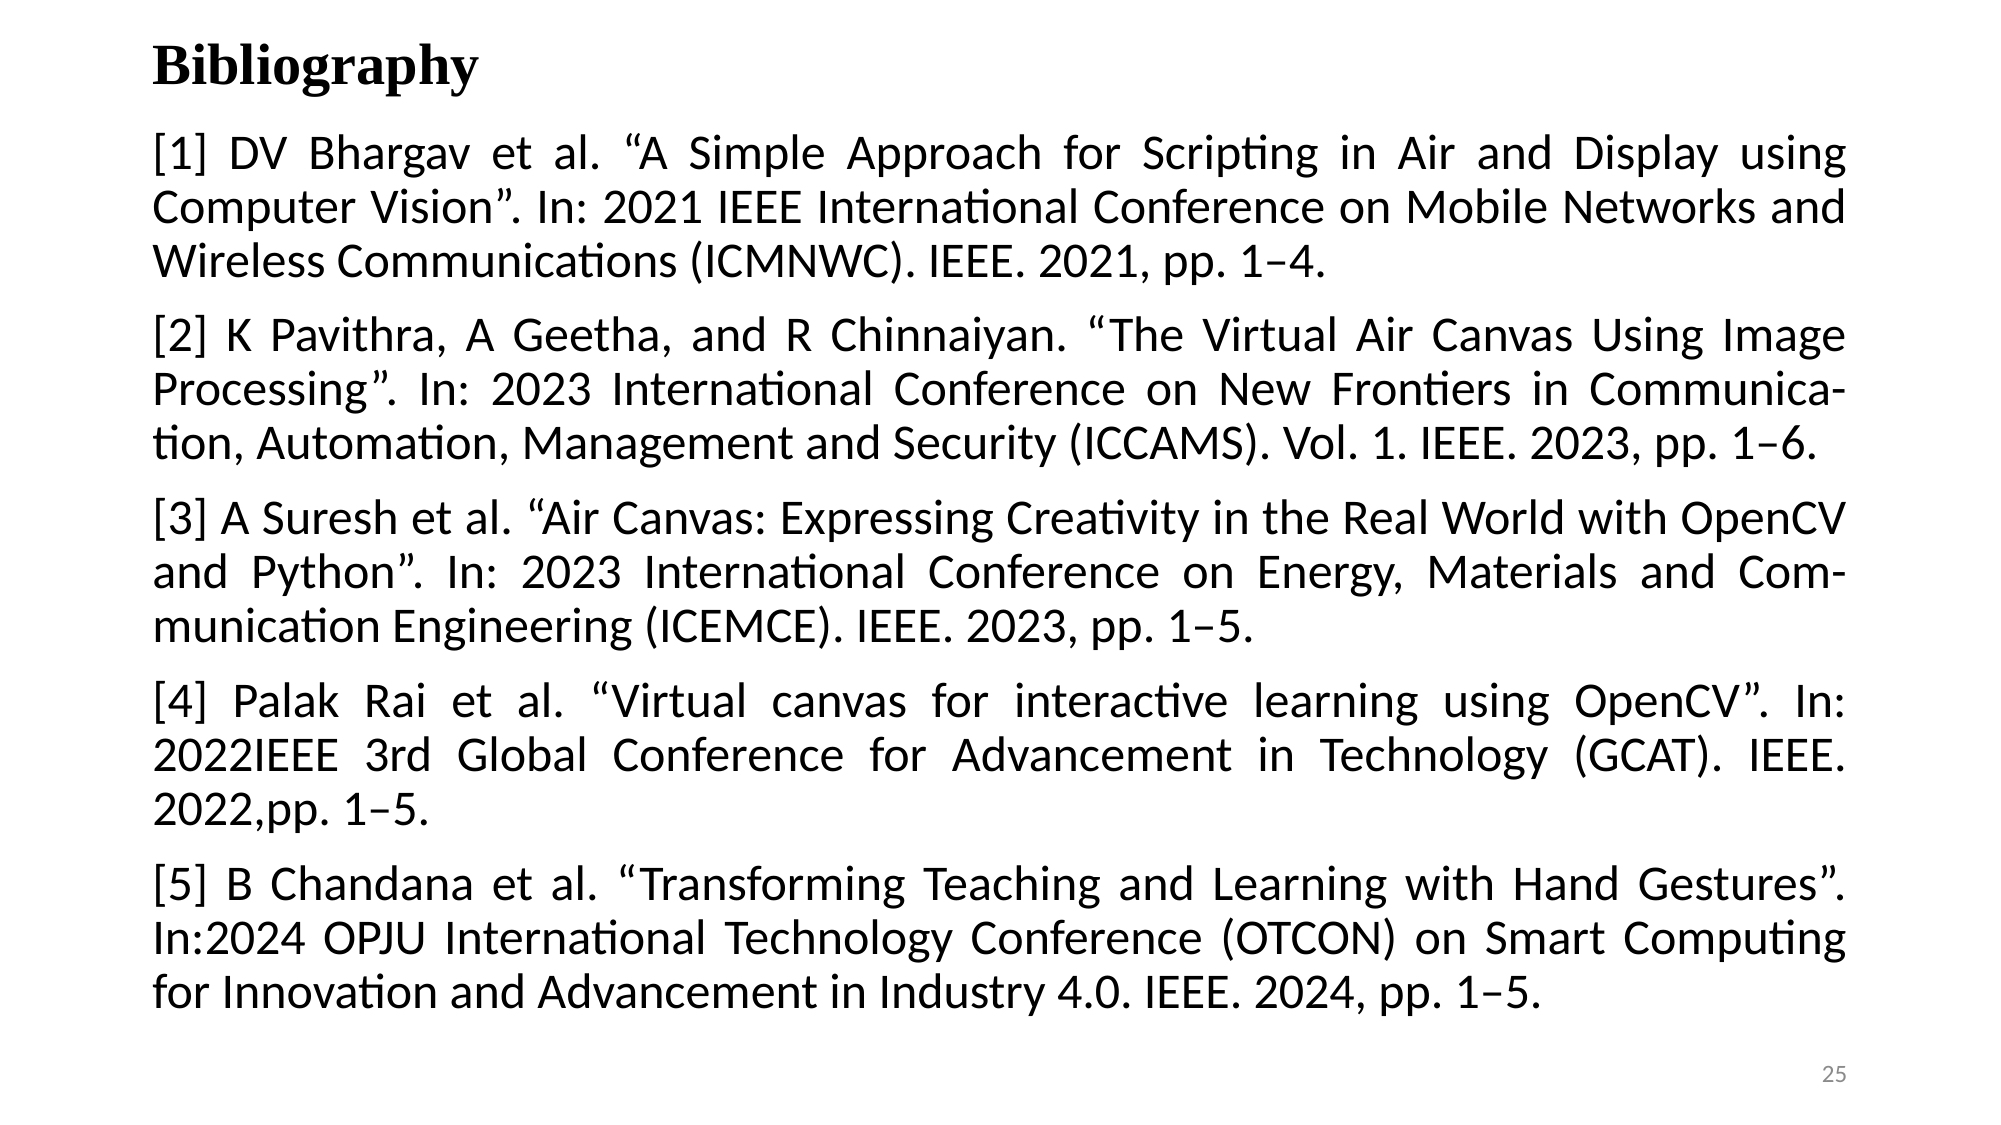

# Bibliography
[1] DV Bhargav et al. “A Simple Approach for Scripting in Air and Display using Computer Vision”. In: 2021 IEEE International Conference on Mobile Networks and Wireless Communications (ICMNWC). IEEE. 2021, pp. 1–4.
[2] K Pavithra, A Geetha, and R Chinnaiyan. “The Virtual Air Canvas Using Image Processing”. In: 2023 International Conference on New Frontiers in Communica-tion, Automation, Management and Security (ICCAMS). Vol. 1. IEEE. 2023, pp. 1–6.
[3] A Suresh et al. “Air Canvas: Expressing Creativity in the Real World with OpenCV and Python”. In: 2023 International Conference on Energy, Materials and Com-munication Engineering (ICEMCE). IEEE. 2023, pp. 1–5.
[4] Palak Rai et al. “Virtual canvas for interactive learning using OpenCV”. In: 2022IEEE 3rd Global Conference for Advancement in Technology (GCAT). IEEE. 2022,pp. 1–5.
[5] B Chandana et al. “Transforming Teaching and Learning with Hand Gestures”. In:2024 OPJU International Technology Conference (OTCON) on Smart Computing for Innovation and Advancement in Industry 4.0. IEEE. 2024, pp. 1–5.
25